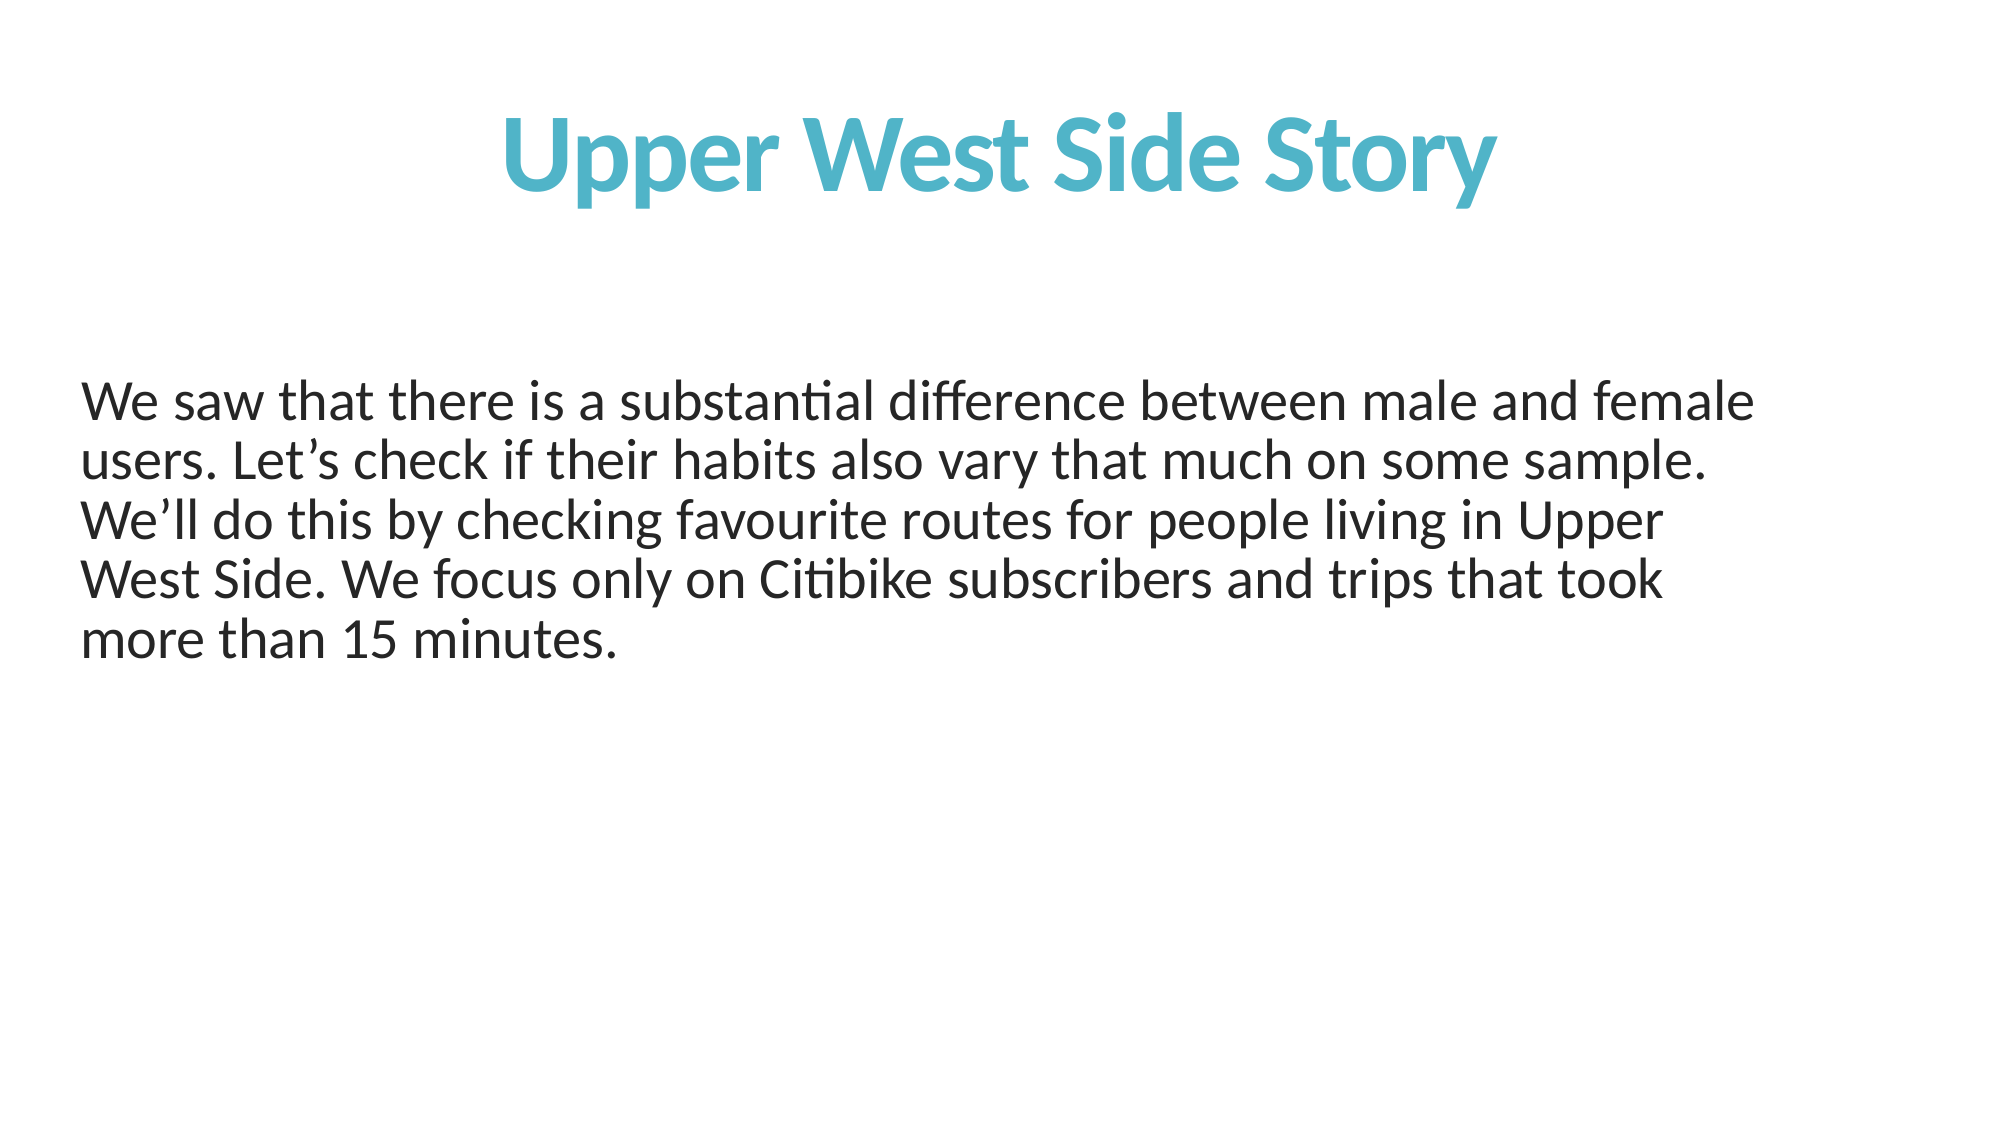

# Upper West Side Story
We saw that there is a substantial difference between male and female users. Let’s check if their habits also vary that much on some sample. We’ll do this by checking favourite routes for people living in Upper West Side. We focus only on Citibike subscribers and trips that took more than 15 minutes.